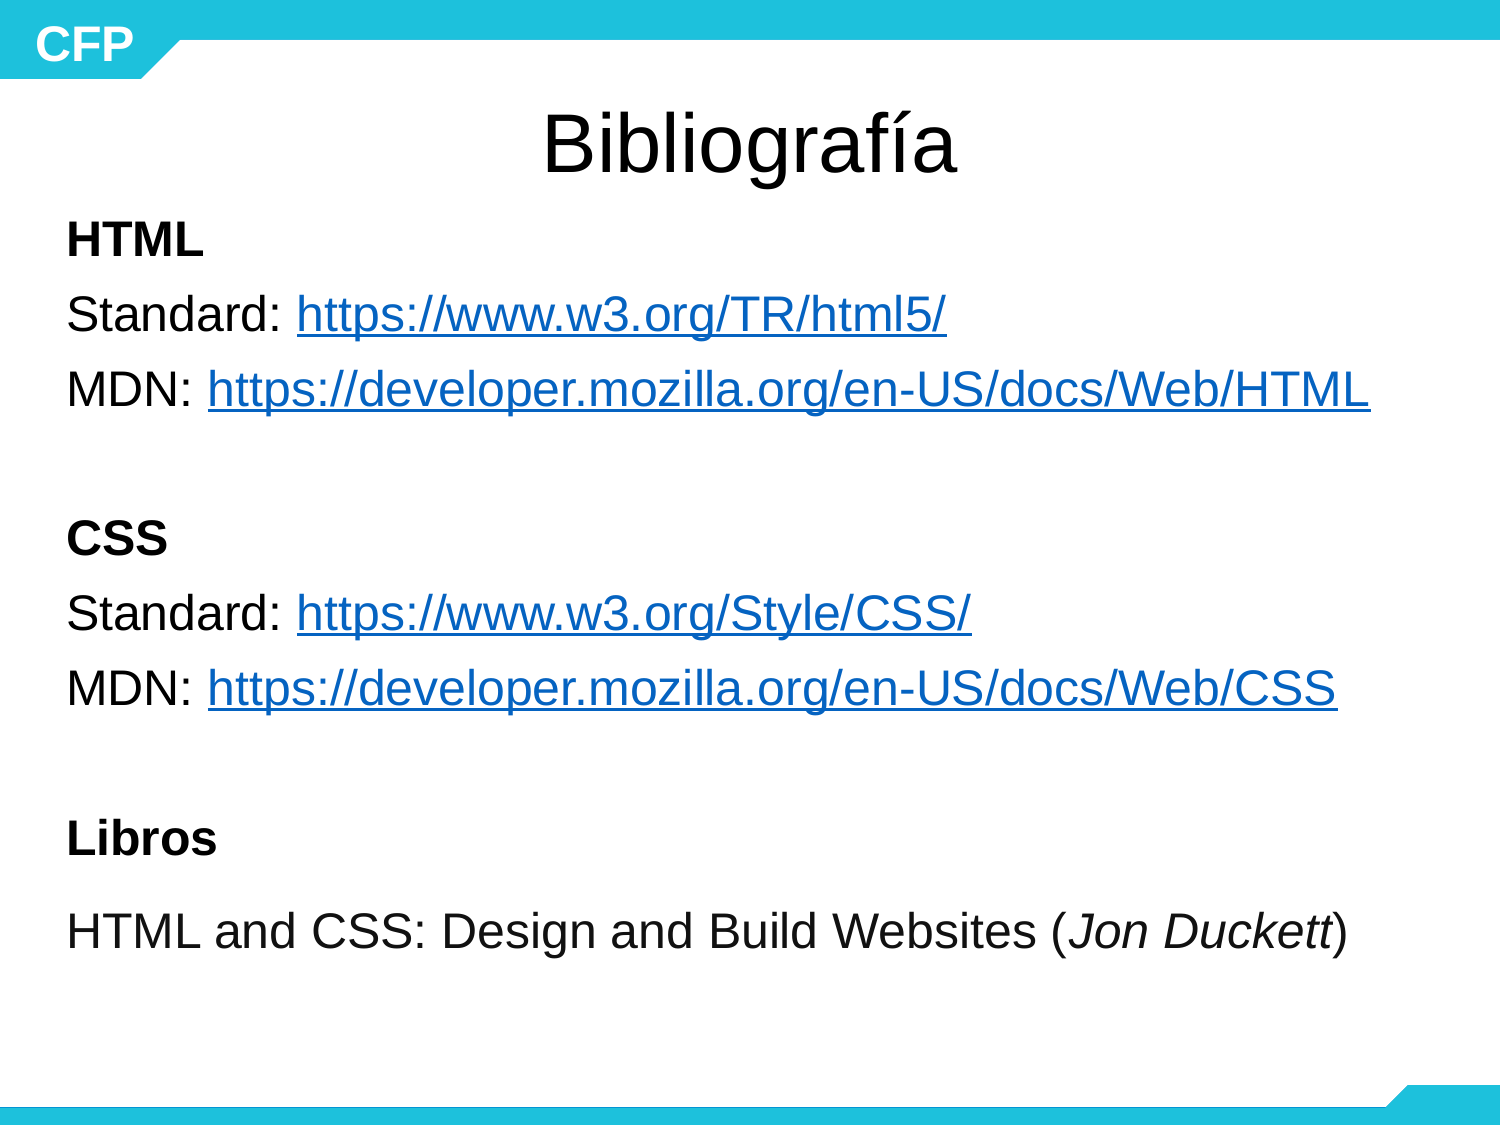

# Bibliografía
HTML
Standard: https://www.w3.org/TR/html5/
MDN: https://developer.mozilla.org/en-US/docs/Web/HTML

CSS
Standard: https://www.w3.org/Style/CSS/
MDN: https://developer.mozilla.org/en-US/docs/Web/CSS

Libros
HTML and CSS: Design and Build Websites (Jon Duckett)